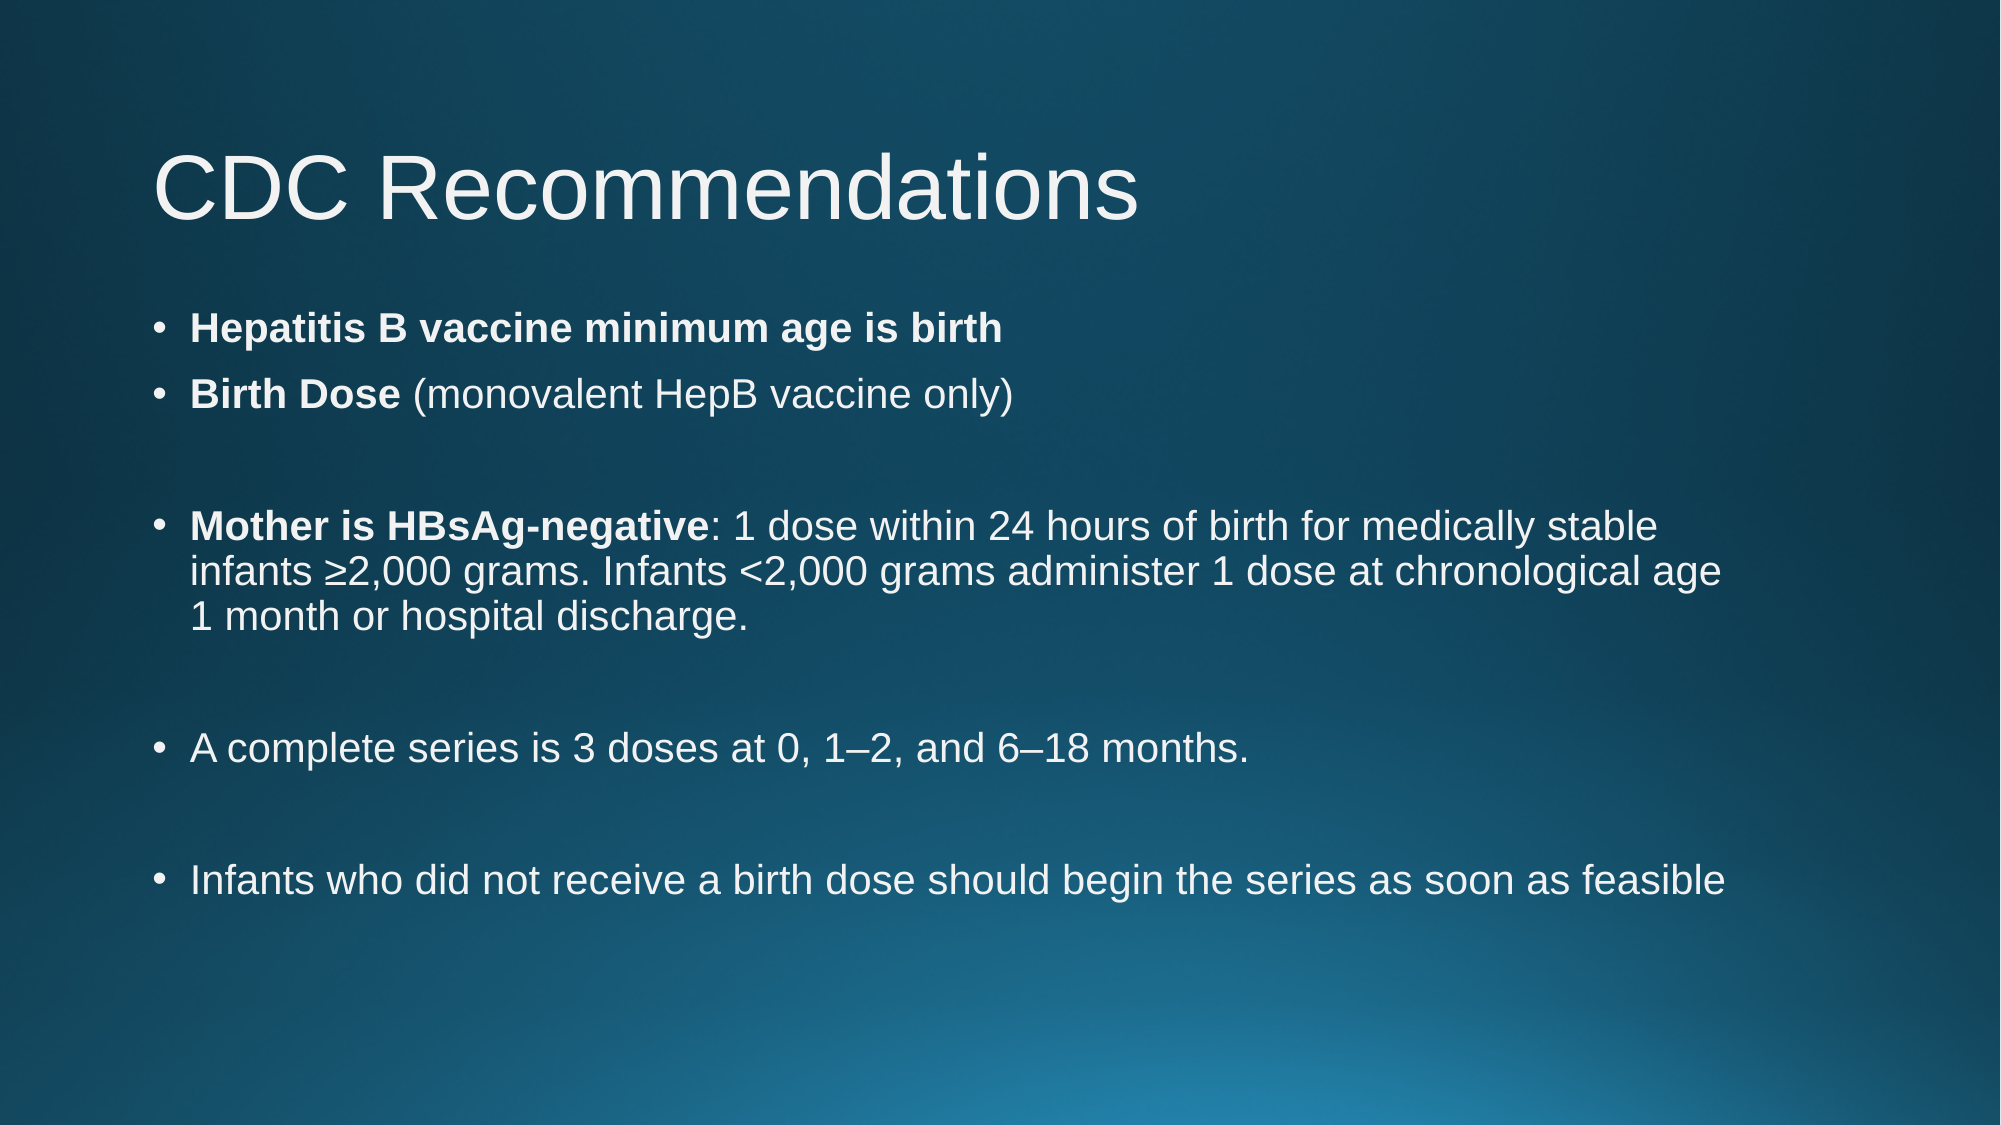

CDC Recommendations
Hepatitis B vaccine minimum age is birth
Birth Dose (monovalent HepB vaccine only)

Mother is HBsAg-negative: 1 dose within 24 hours of birth for medically stable infants ≥2,000 grams. Infants <2,000 grams administer 1 dose at chronological age 1 month or hospital discharge.

A complete series is 3 doses at 0, 1–2, and 6–18 months.

Infants who did not receive a birth dose should begin the series as soon as feasible